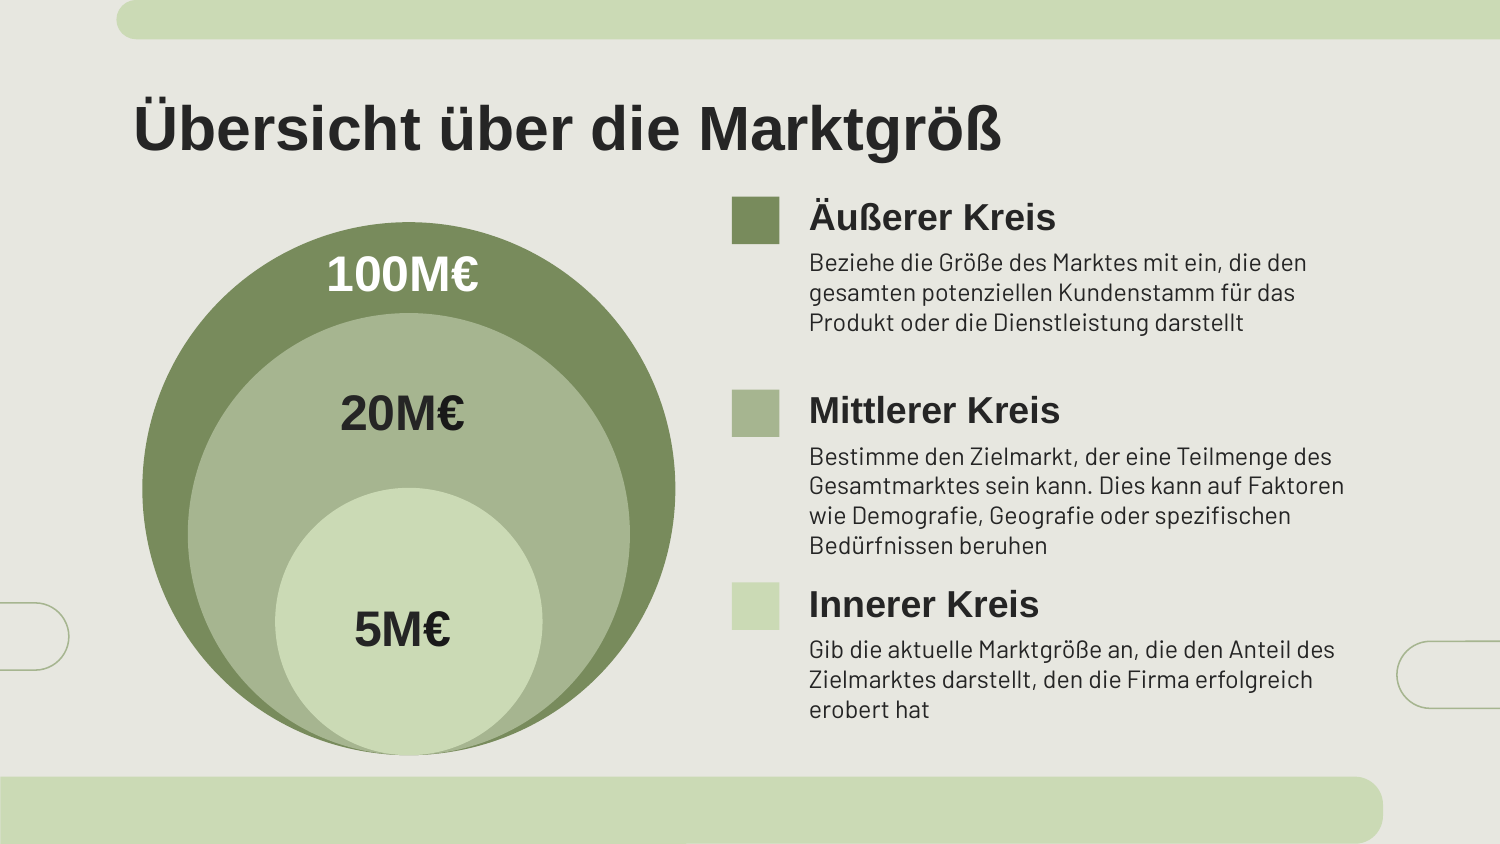

# Übersicht über die Marktgröß
Äußerer Kreis

100M€
Beziehe die Größe des Marktes mit ein, die den gesamten potenziellen Kundenstamm für das Produkt oder die Dienstleistung darstellt

20M€
Mittlerer Kreis

Bestimme den Zielmarkt, der eine Teilmenge des Gesamtmarktes sein kann. Dies kann auf Faktoren wie Demografie, Geografie oder spezifischen Bedürfnissen beruhen

Innerer Kreis
5M€

Gib die aktuelle Marktgröße an, die den Anteil des Zielmarktes darstellt, den die Firma erfolgreich erobert hat